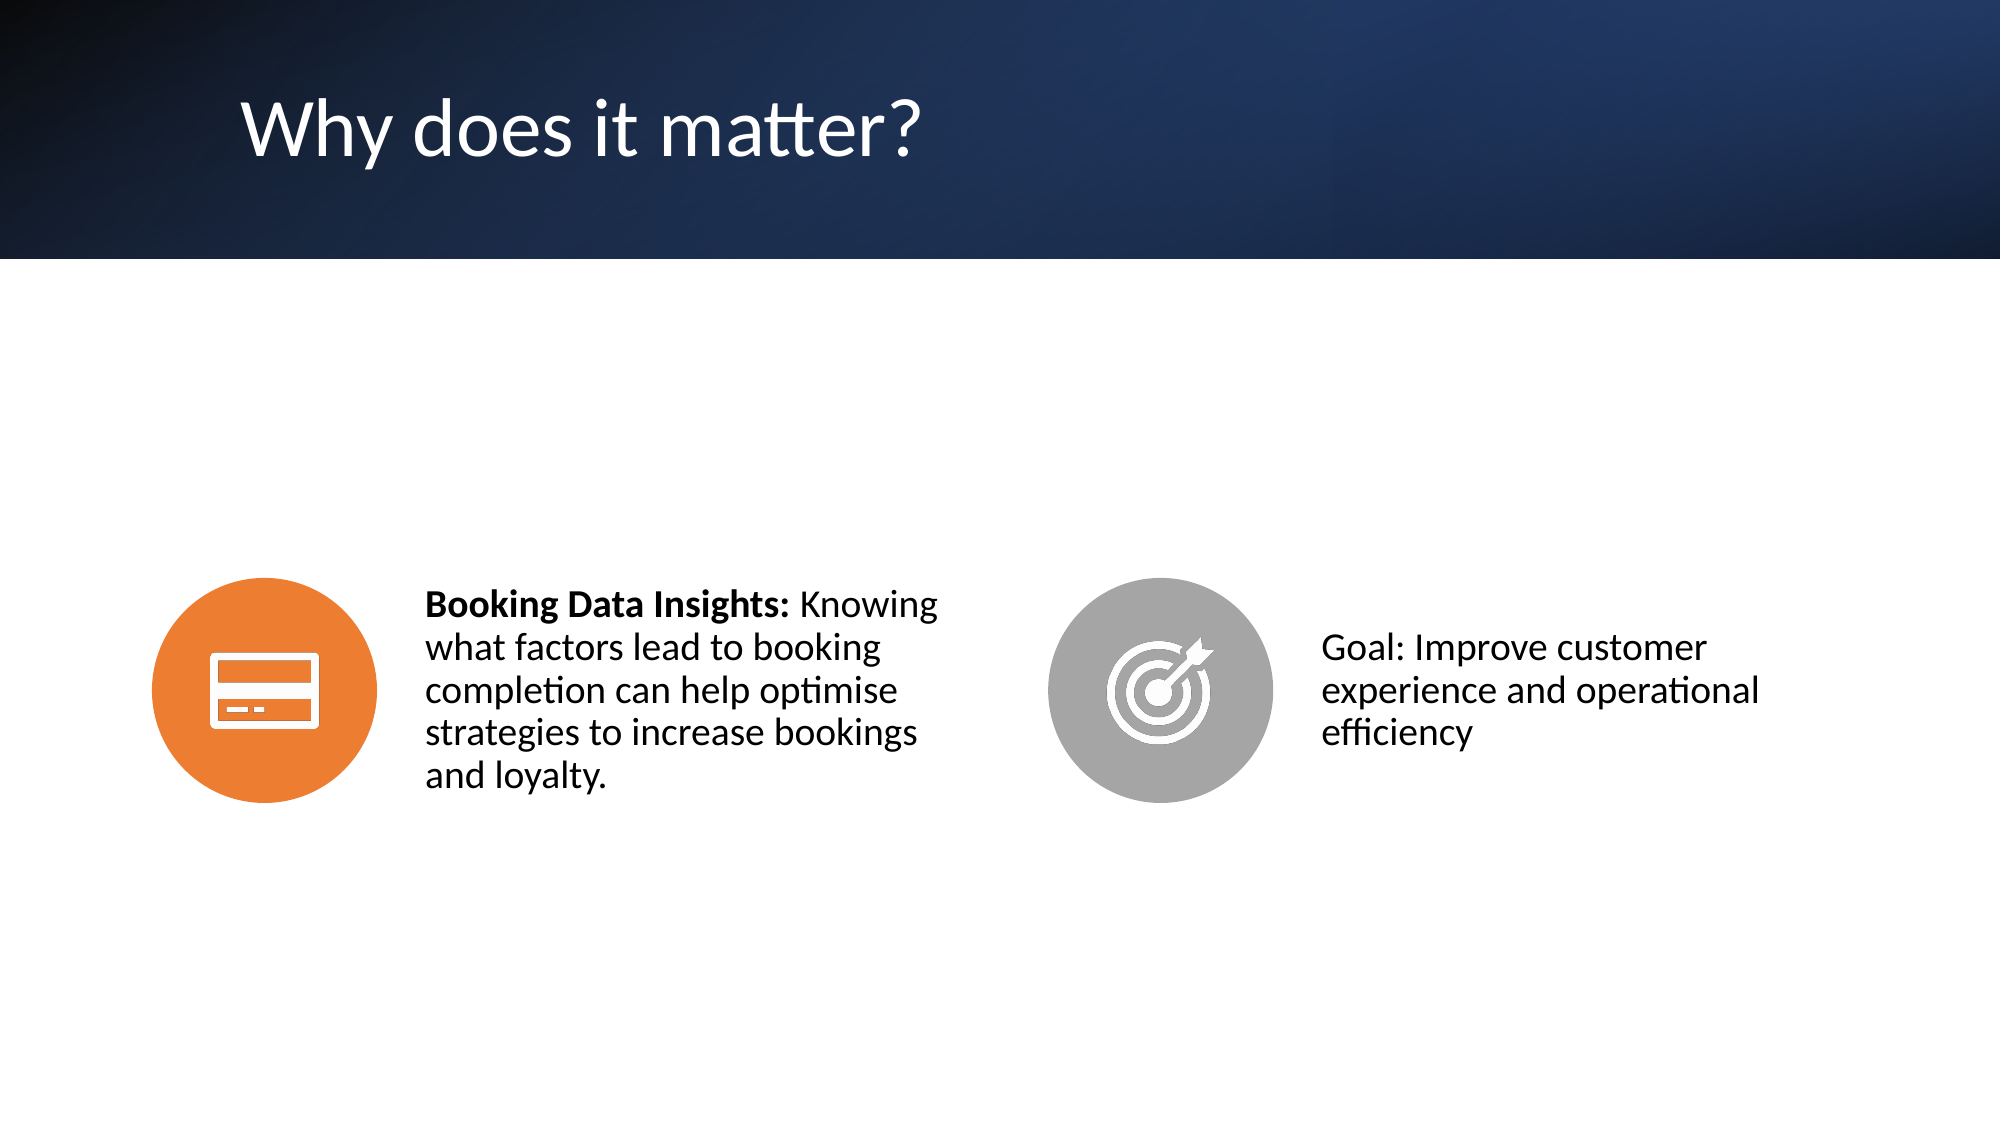

# Why does it matter?
Booking Data Insights: Knowing what factors lead to booking completion can help optimise strategies to increase bookings and loyalty.
Goal: Improve customer experience and operational efficiency